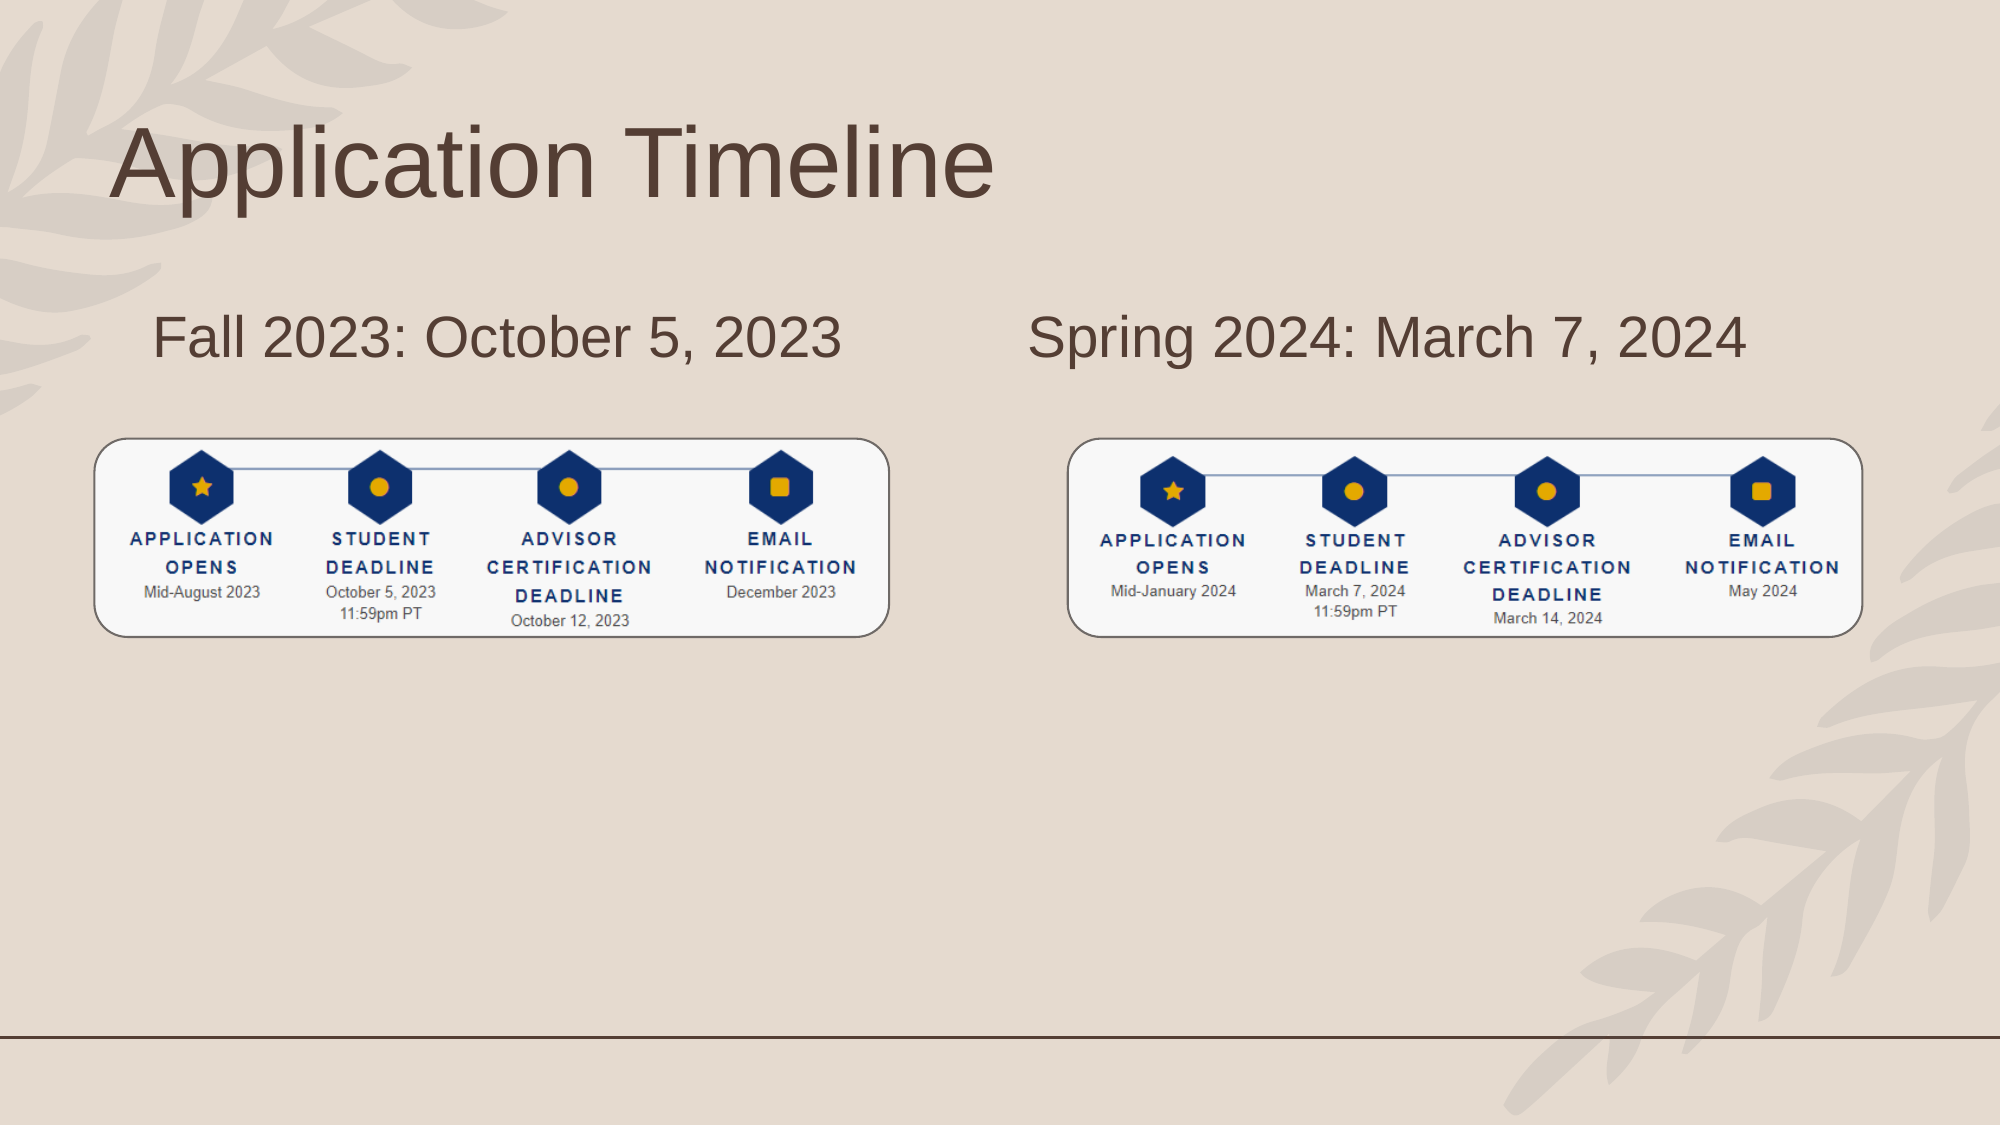

# Application Timeline
Spring 2024: March 7, 2024

Fall 2023: October 5, 2023